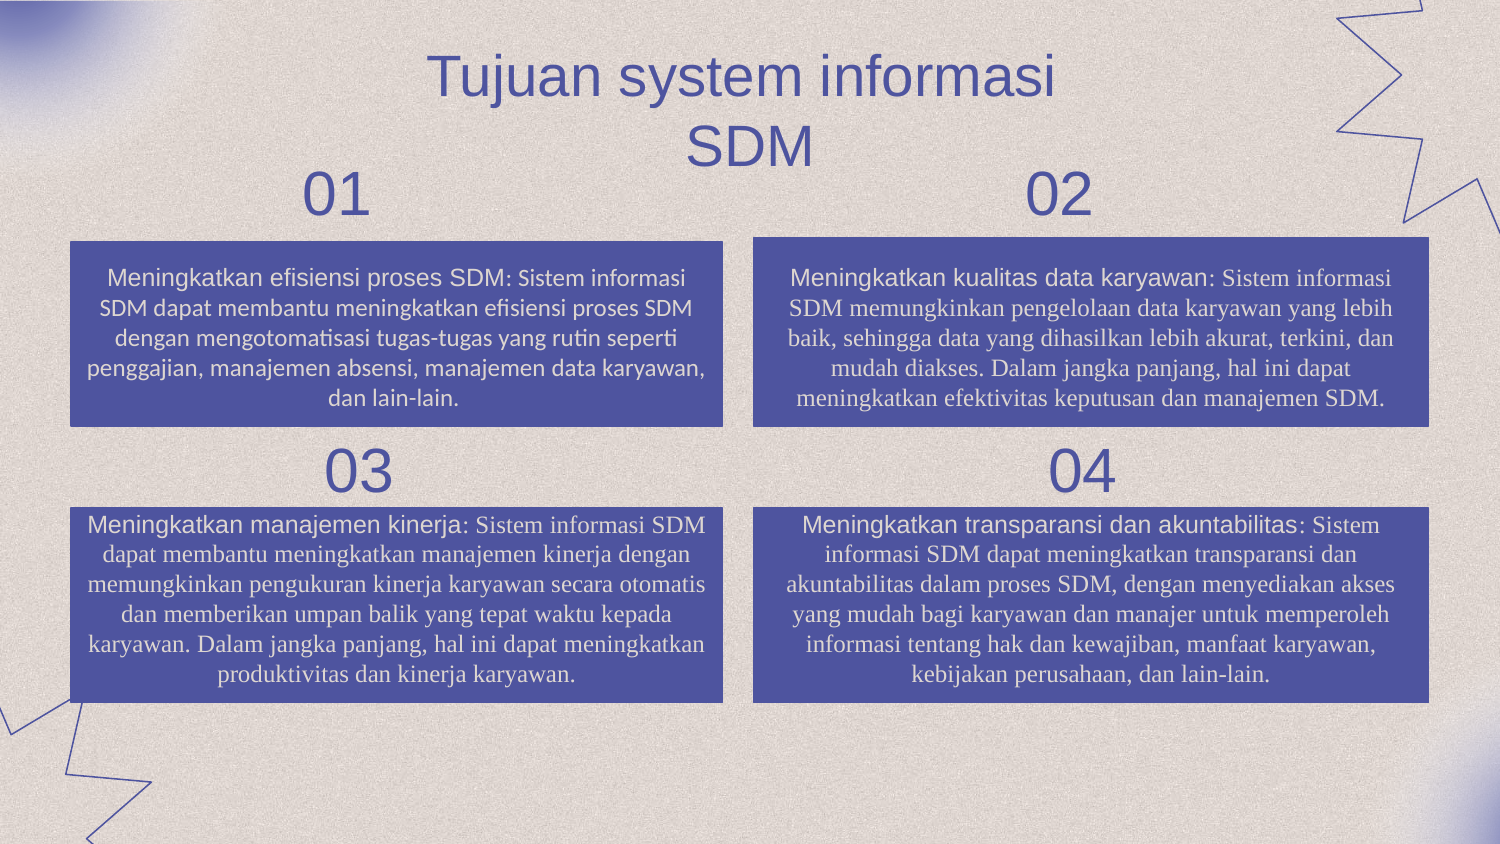

Tujuan system informasi
SDM
01
02
Meningkatkan kualitas data karyawan: Sistem informasi SDM memungkinkan pengelolaan data karyawan yang lebih baik, sehingga data yang dihasilkan lebih akurat, terkini, dan mudah diakses. Dalam jangka panjang, hal ini dapat meningkatkan efektivitas keputusan dan manajemen SDM.
# Meningkatkan efisiensi proses SDM: Sistem informasi SDM dapat membantu meningkatkan efisiensi proses SDM dengan mengotomatisasi tugas-tugas yang rutin seperti penggajian, manajemen absensi, manajemen data karyawan, dan lain-lain.
04
03
Meningkatkan transparansi dan akuntabilitas: Sistem informasi SDM dapat meningkatkan transparansi dan akuntabilitas dalam proses SDM, dengan menyediakan akses yang mudah bagi karyawan dan manajer untuk memperoleh informasi tentang hak dan kewajiban, manfaat karyawan, kebijakan perusahaan, dan lain-lain.
Meningkatkan manajemen kinerja: Sistem informasi SDM dapat membantu meningkatkan manajemen kinerja dengan memungkinkan pengukuran kinerja karyawan secara otomatis dan memberikan umpan balik yang tepat waktu kepada karyawan. Dalam jangka panjang, hal ini dapat meningkatkan produktivitas dan kinerja karyawan.